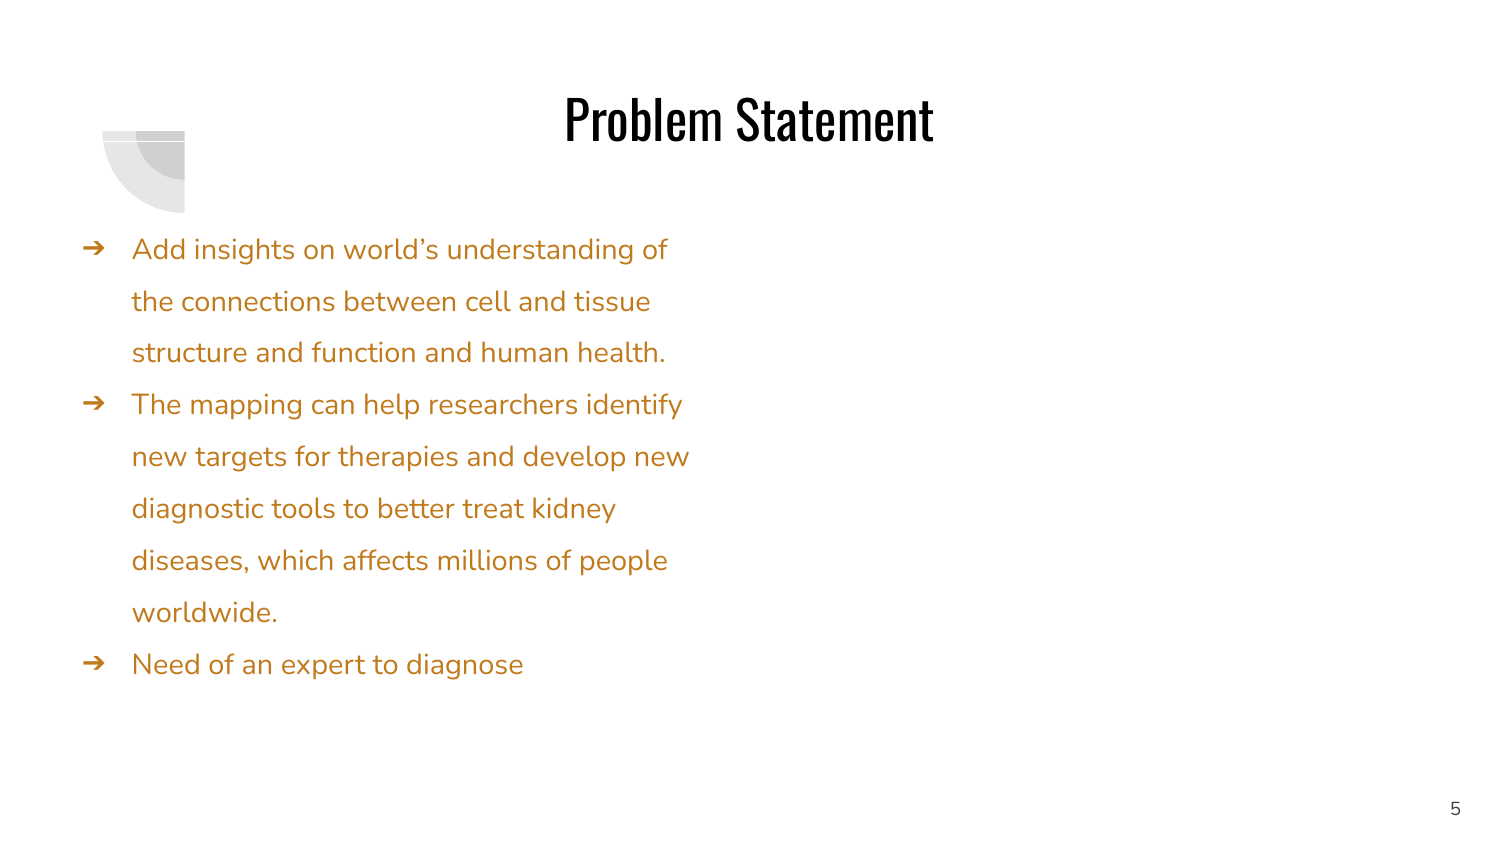

Problem Statement

Add insights on world’s understanding of the connections between cell and tissue structure and function and human health.
The mapping can help researchers identify new targets for therapies and develop new diagnostic tools to better treat kidney diseases, which affects millions of people worldwide.
Need of an expert to diagnose
5